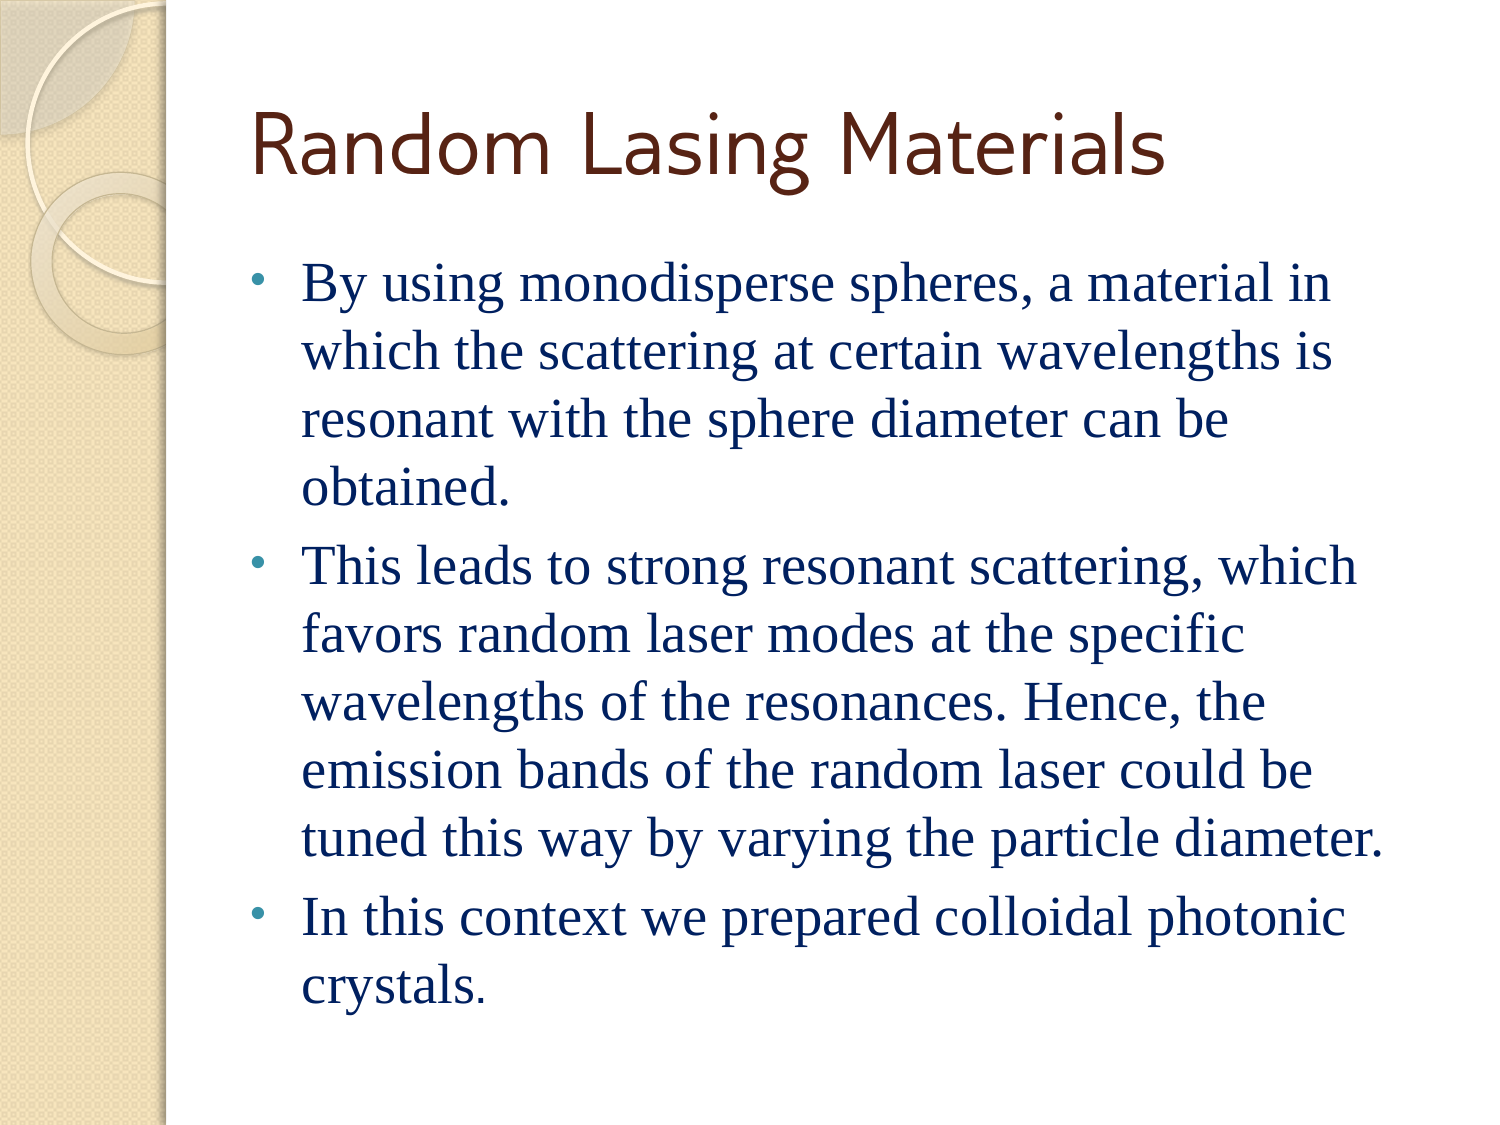

# Random Lasing Materials
By using monodisperse spheres, a material in which the scattering at certain wavelengths is resonant with the sphere diameter can be obtained.
This leads to strong resonant scattering, which favors random laser modes at the specific wavelengths of the resonances. Hence, the emission bands of the random laser could be tuned this way by varying the particle diameter.
In this context we prepared colloidal photonic crystals.